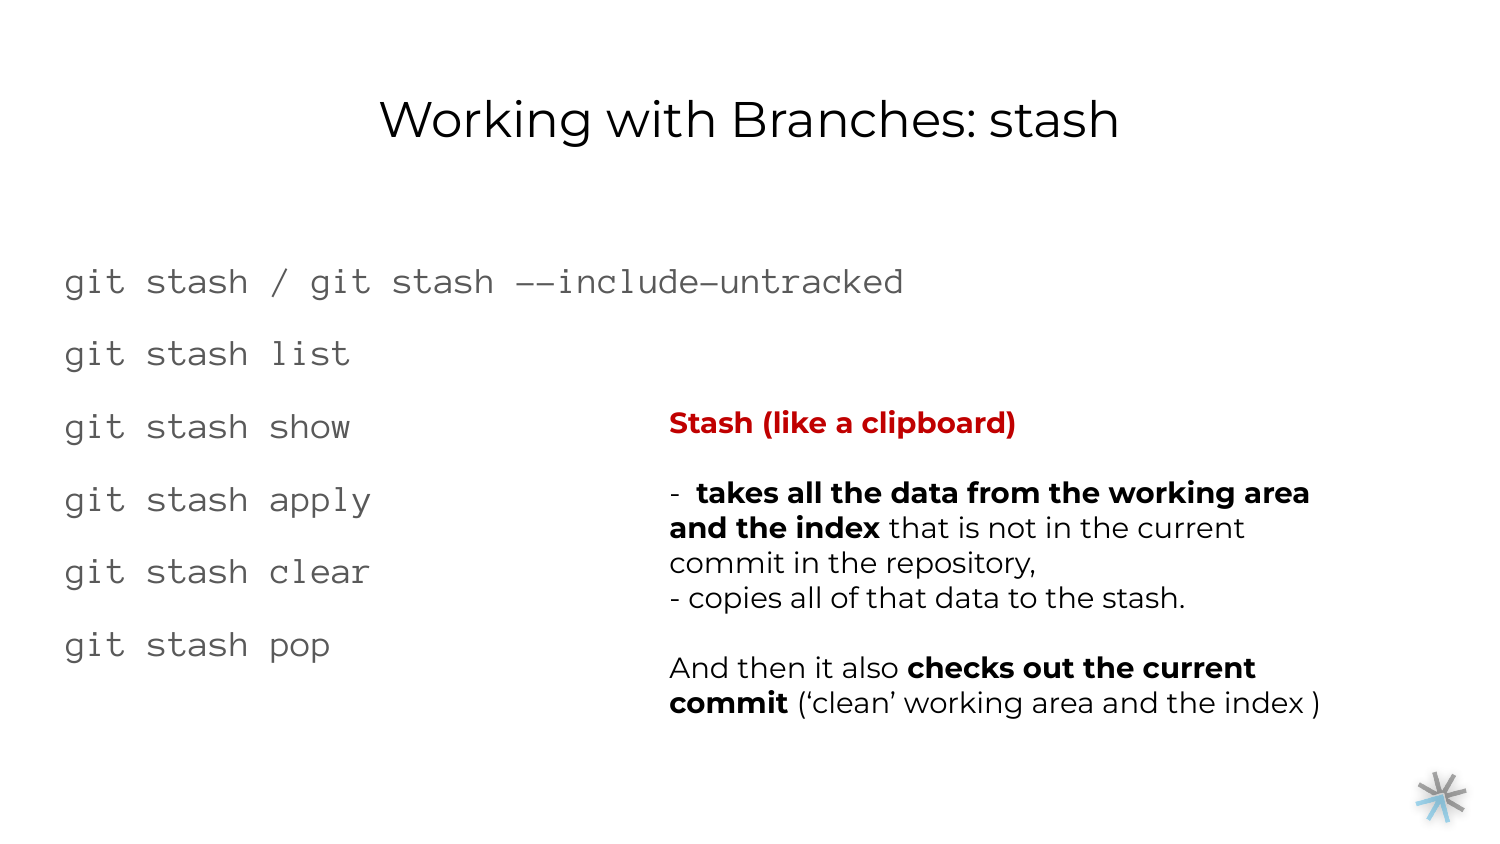

# Working with Branches: stash

git stash / git stash --include-untracked
git stash list
git stash show
git stash apply
git stash clear
git stash pop

Stash (like a clipboard)

-  takes all the data from the working area and the index that is not in the current commit in the repository,
- copies all of that data to the stash.

And then it also checks out the current commit (‘clean’ working area and the index )